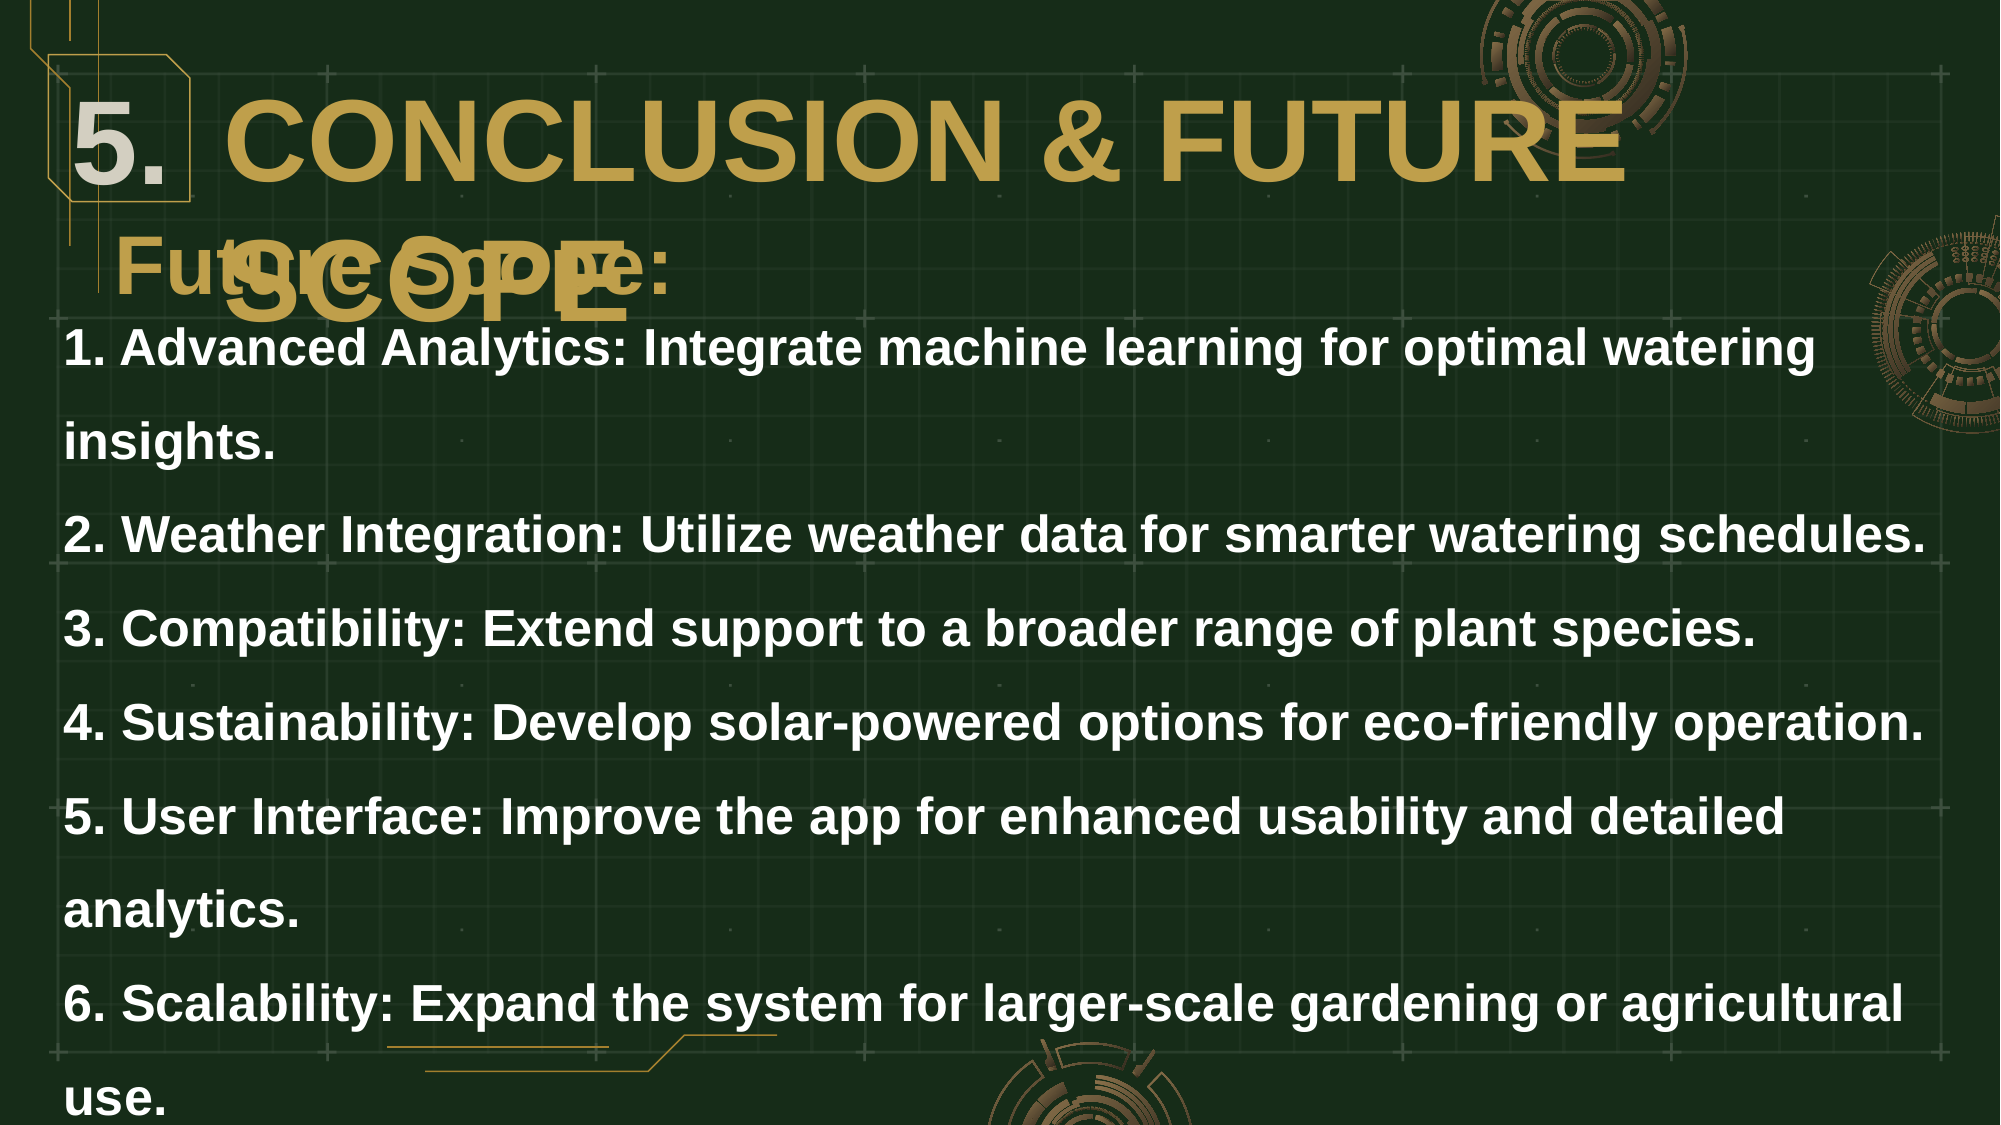

5.
CONCLUSION & FUTURE SCOPE

Future Scope:

1. Advanced Analytics: Integrate machine learning for optimal watering insights.
2. Weather Integration: Utilize weather data for smarter watering schedules.
3. Compatibility: Extend support to a broader range of plant species.
4. Sustainability: Develop solar-powered options for eco-friendly operation.
5. User Interface: Improve the app for enhanced usability and detailed analytics.
6. Scalability: Expand the system for larger-scale gardening or agricultural use.